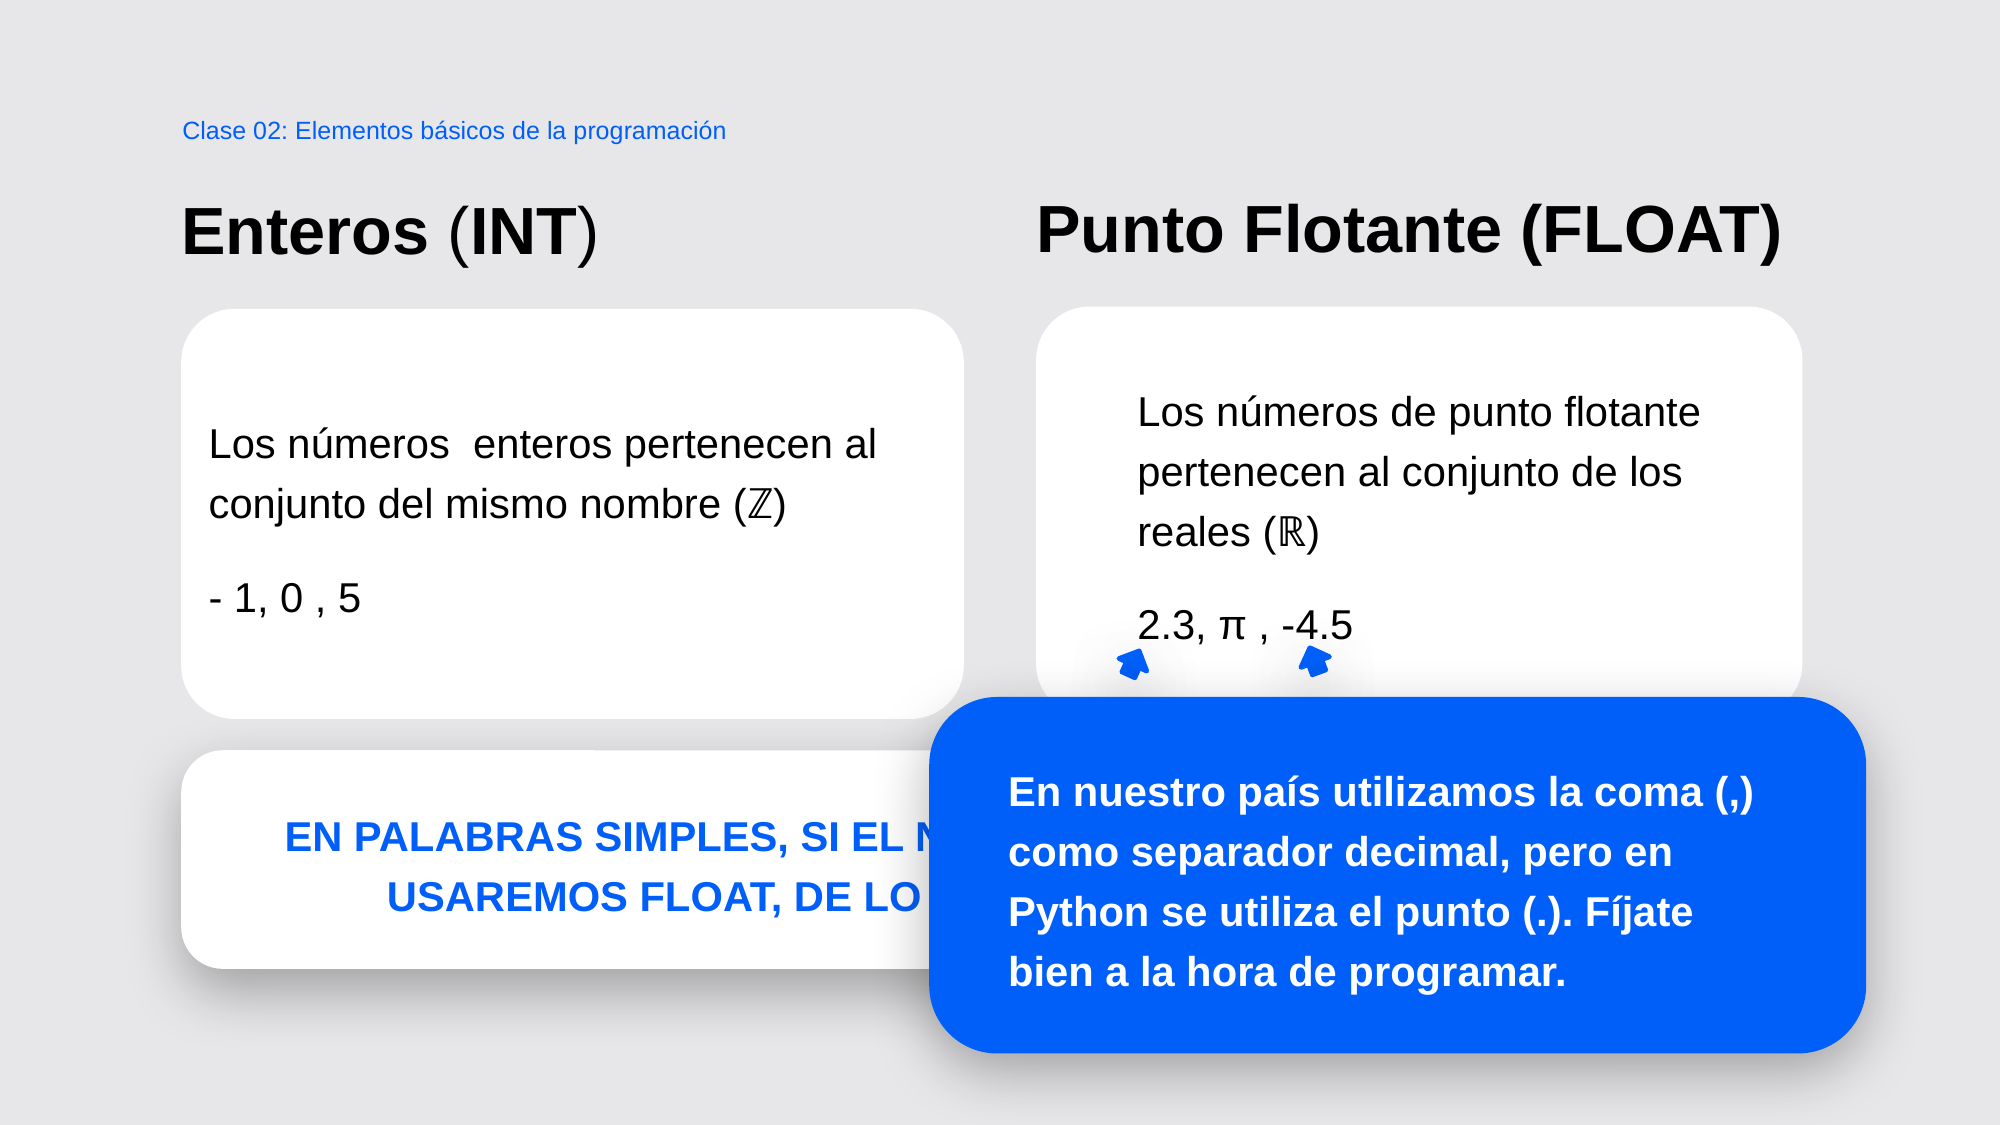

Clase 02: Elementos básicos de la programación
Punto Flotante (FLOAT)
# Enteros (INT)
Los números de punto flotante pertenecen al conjunto de los reales (ℝ)
2.3, π , -4.5
Los números  enteros pertenecen al conjunto del mismo nombre (ℤ)
- 1, 0 , 5

En nuestro país utilizamos la coma (,) como separador decimal, pero en Python se utiliza el punto (.). Fíjate bien a la hora de programar.
EN PALABRAS SIMPLES, SI EL NÚMERO TIENE UNA PARTE DECIMAL, USAREMOS FLOAT, DE LO CONTRARIO USAREMOS UN INT.